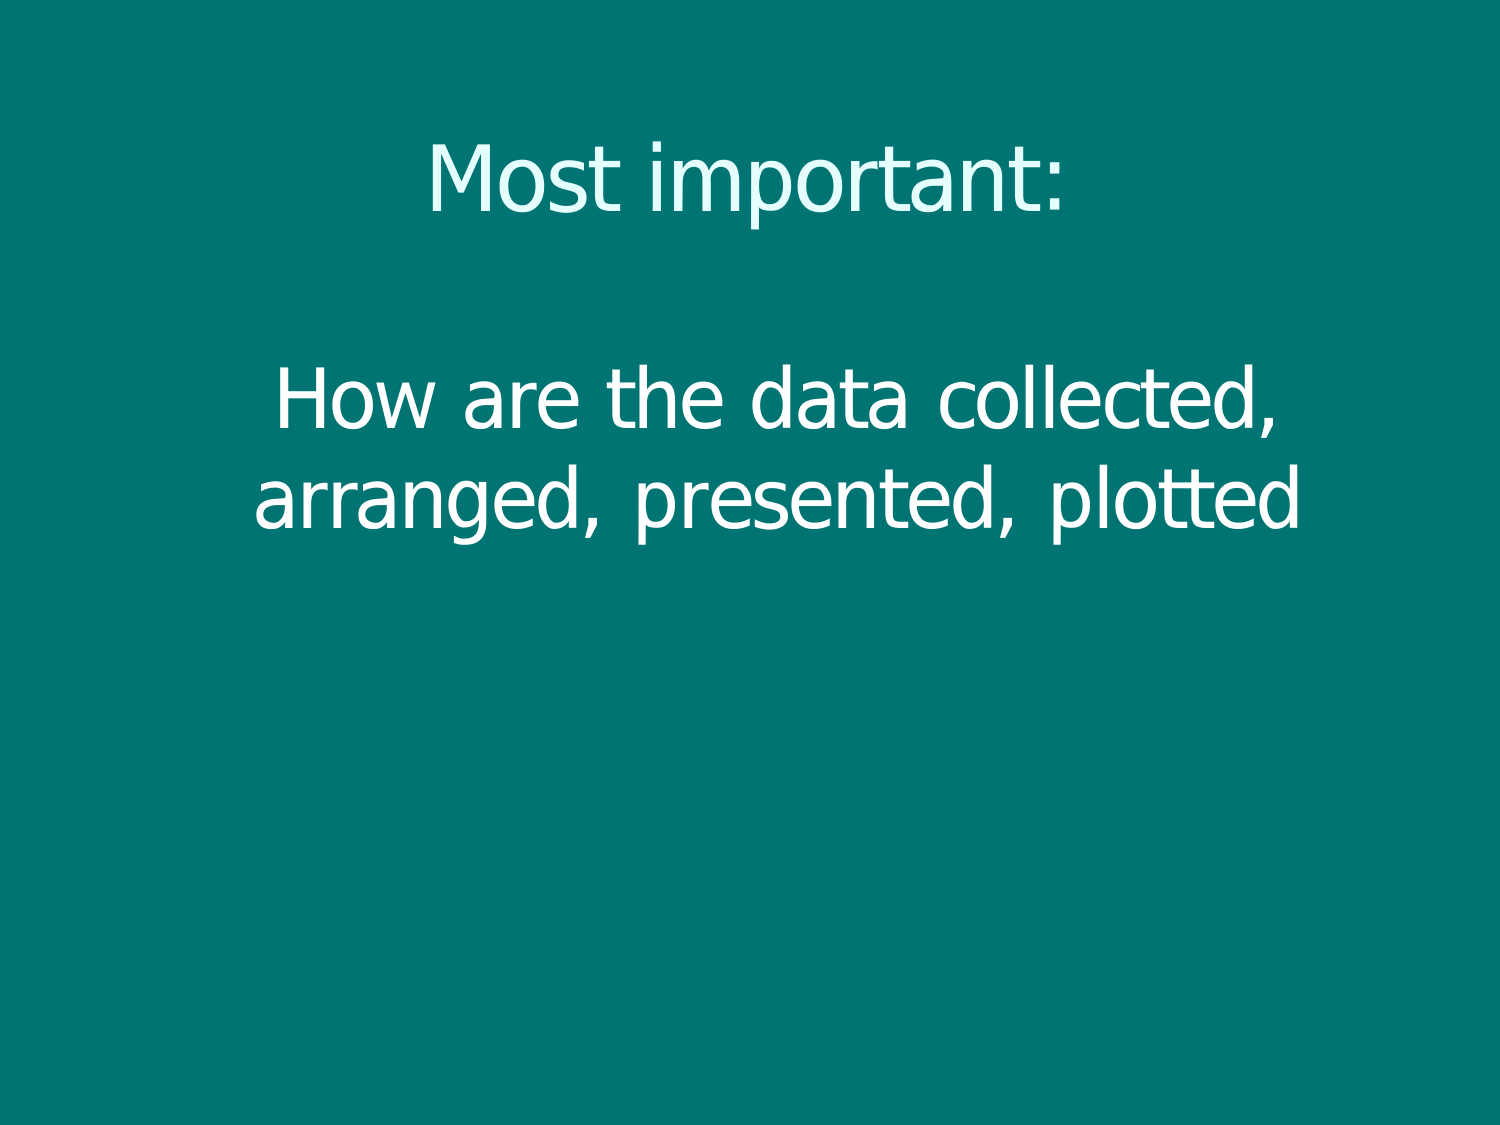

# Most important:
How are the data collected, arranged, presented, plotted